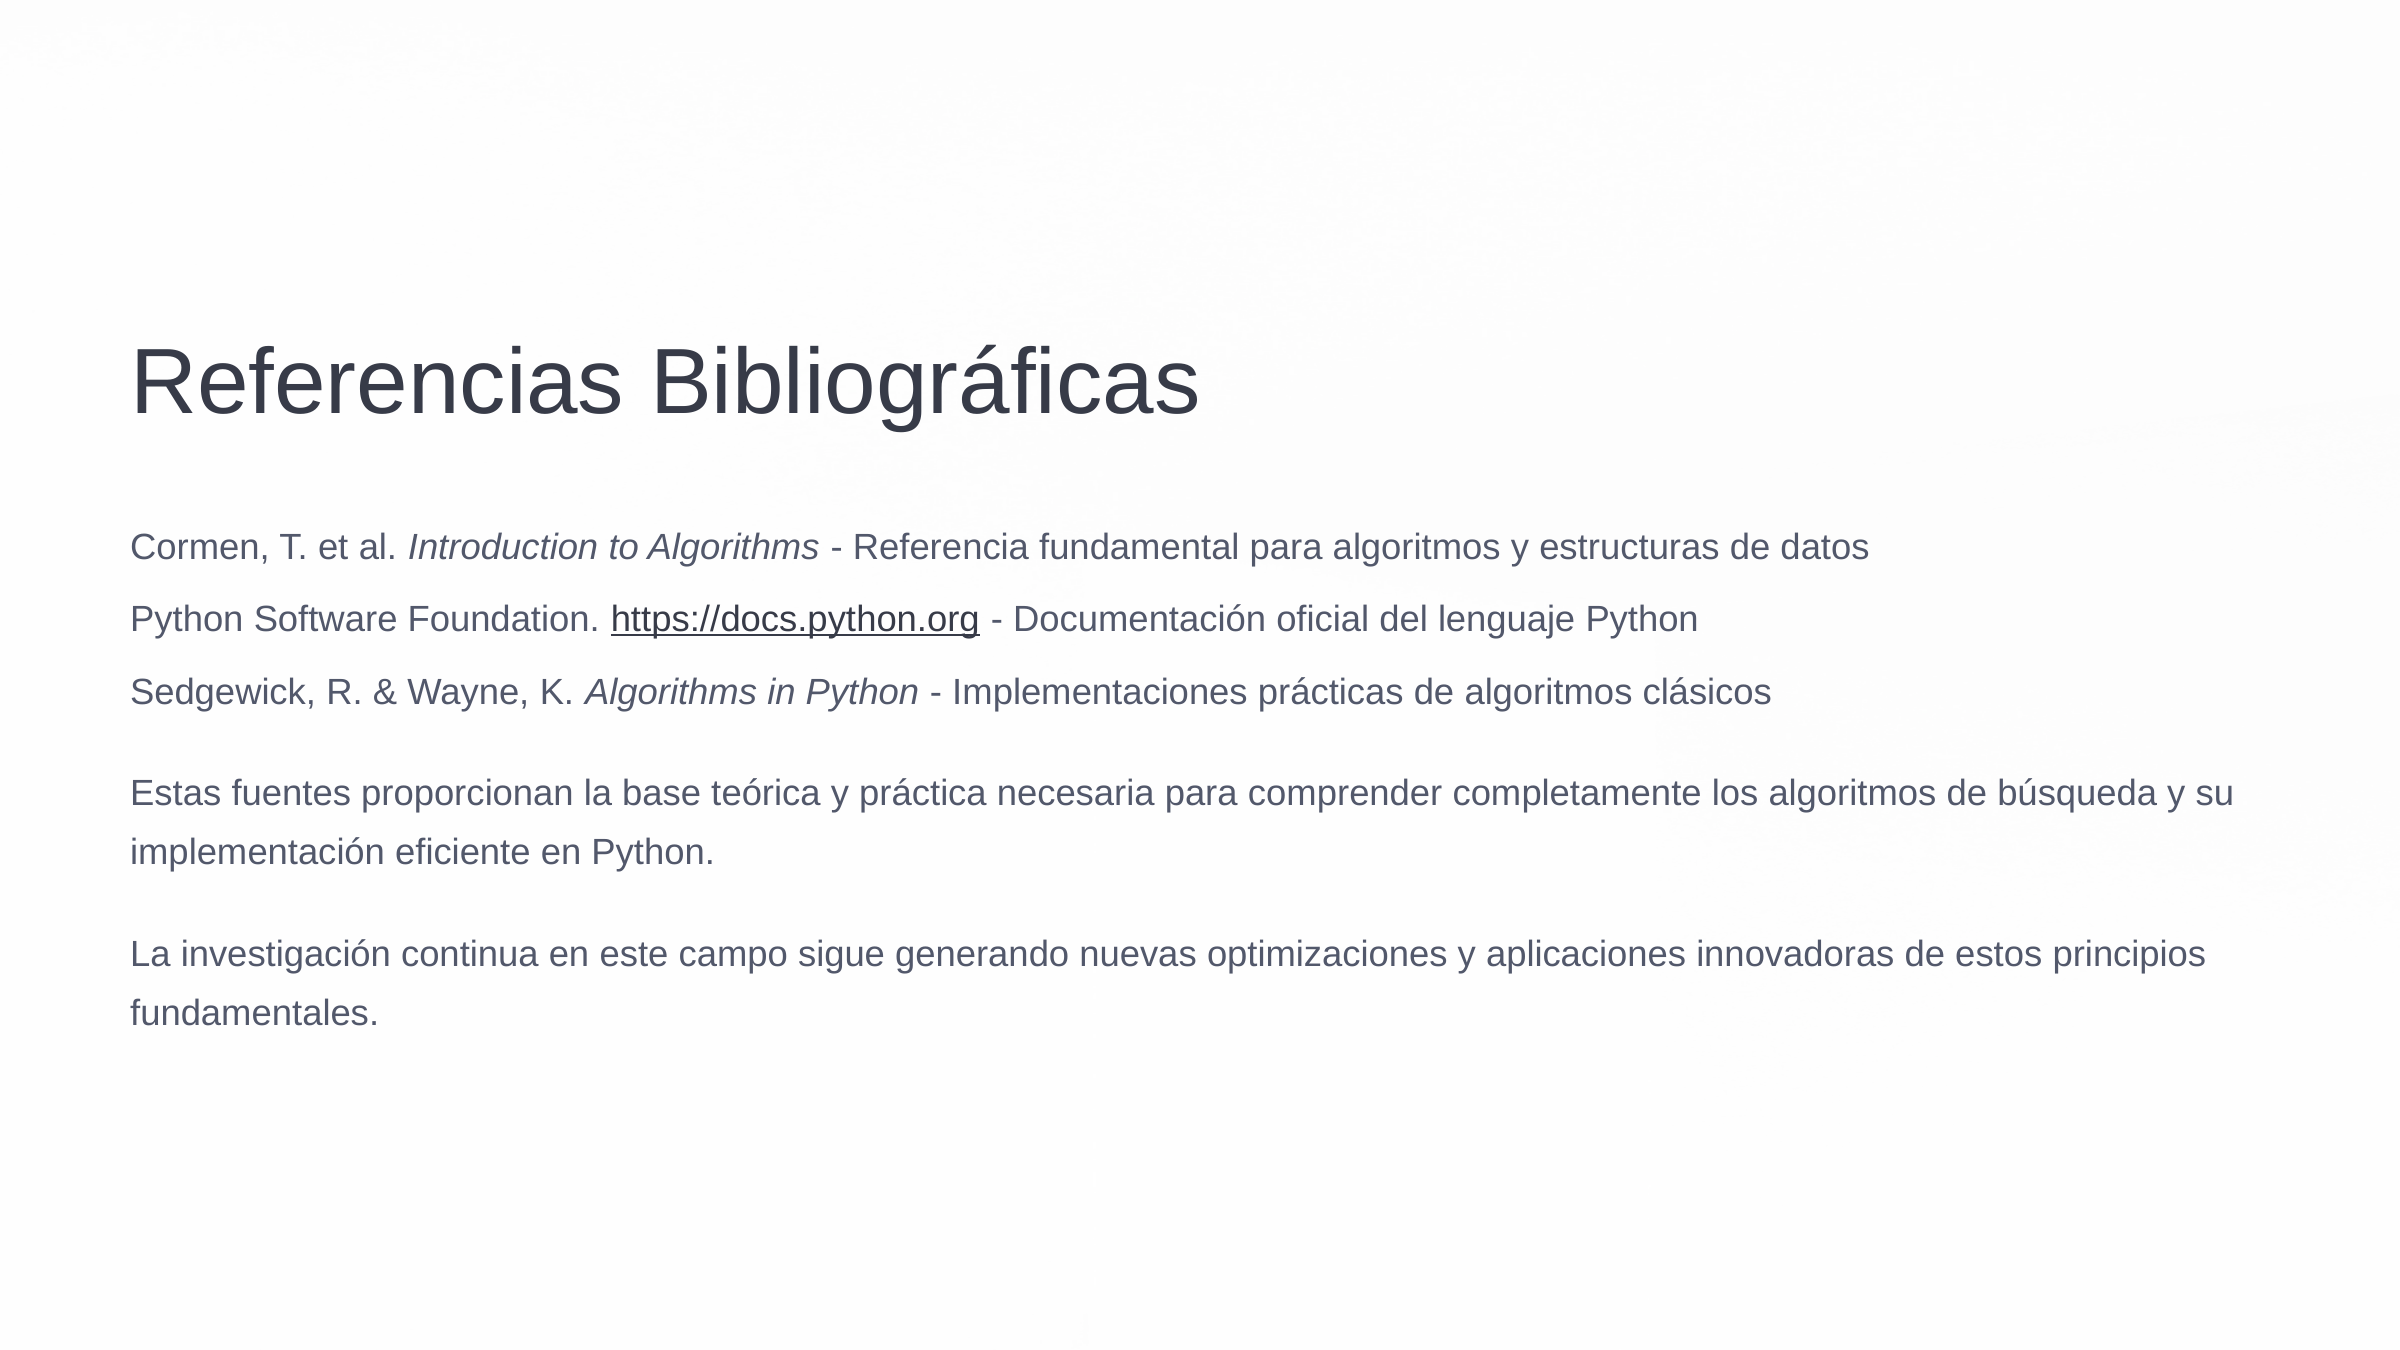

Referencias Bibliográficas
Cormen, T. et al. Introduction to Algorithms - Referencia fundamental para algoritmos y estructuras de datos
Python Software Foundation. https://docs.python.org - Documentación oficial del lenguaje Python
Sedgewick, R. & Wayne, K. Algorithms in Python - Implementaciones prácticas de algoritmos clásicos
Estas fuentes proporcionan la base teórica y práctica necesaria para comprender completamente los algoritmos de búsqueda y su implementación eficiente en Python.
La investigación continua en este campo sigue generando nuevas optimizaciones y aplicaciones innovadoras de estos principios fundamentales.